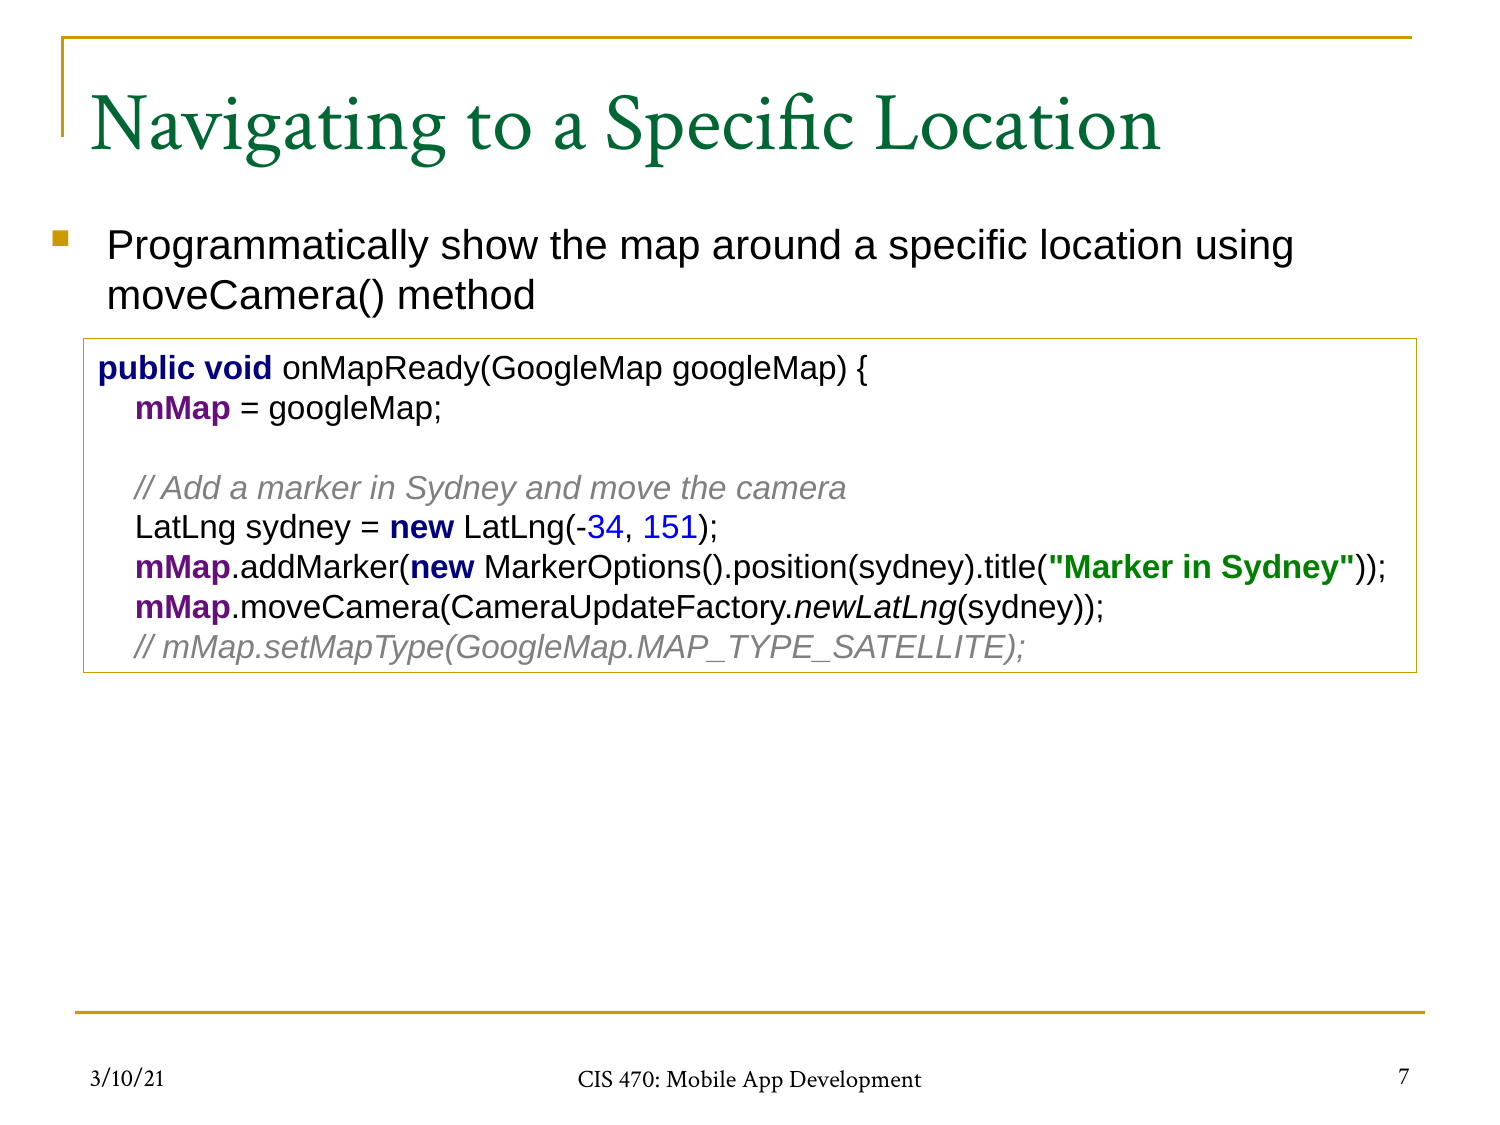

Navigating to a Specific Location
Programmatically show the map around a specific location using moveCamera() method

public void onMapReady(GoogleMap googleMap) {
    mMap = googleMap;
    // Add a marker in Sydney and move the camera
    LatLng sydney = new LatLng(-34, 151);
    mMap.addMarker(new MarkerOptions().position(sydney).title("Marker in Sydney"));
    mMap.moveCamera(CameraUpdateFactory.newLatLng(sydney));
    // mMap.setMapType(GoogleMap.MAP_TYPE_SATELLITE);
3/10/21
7
CIS 470: Mobile App Development